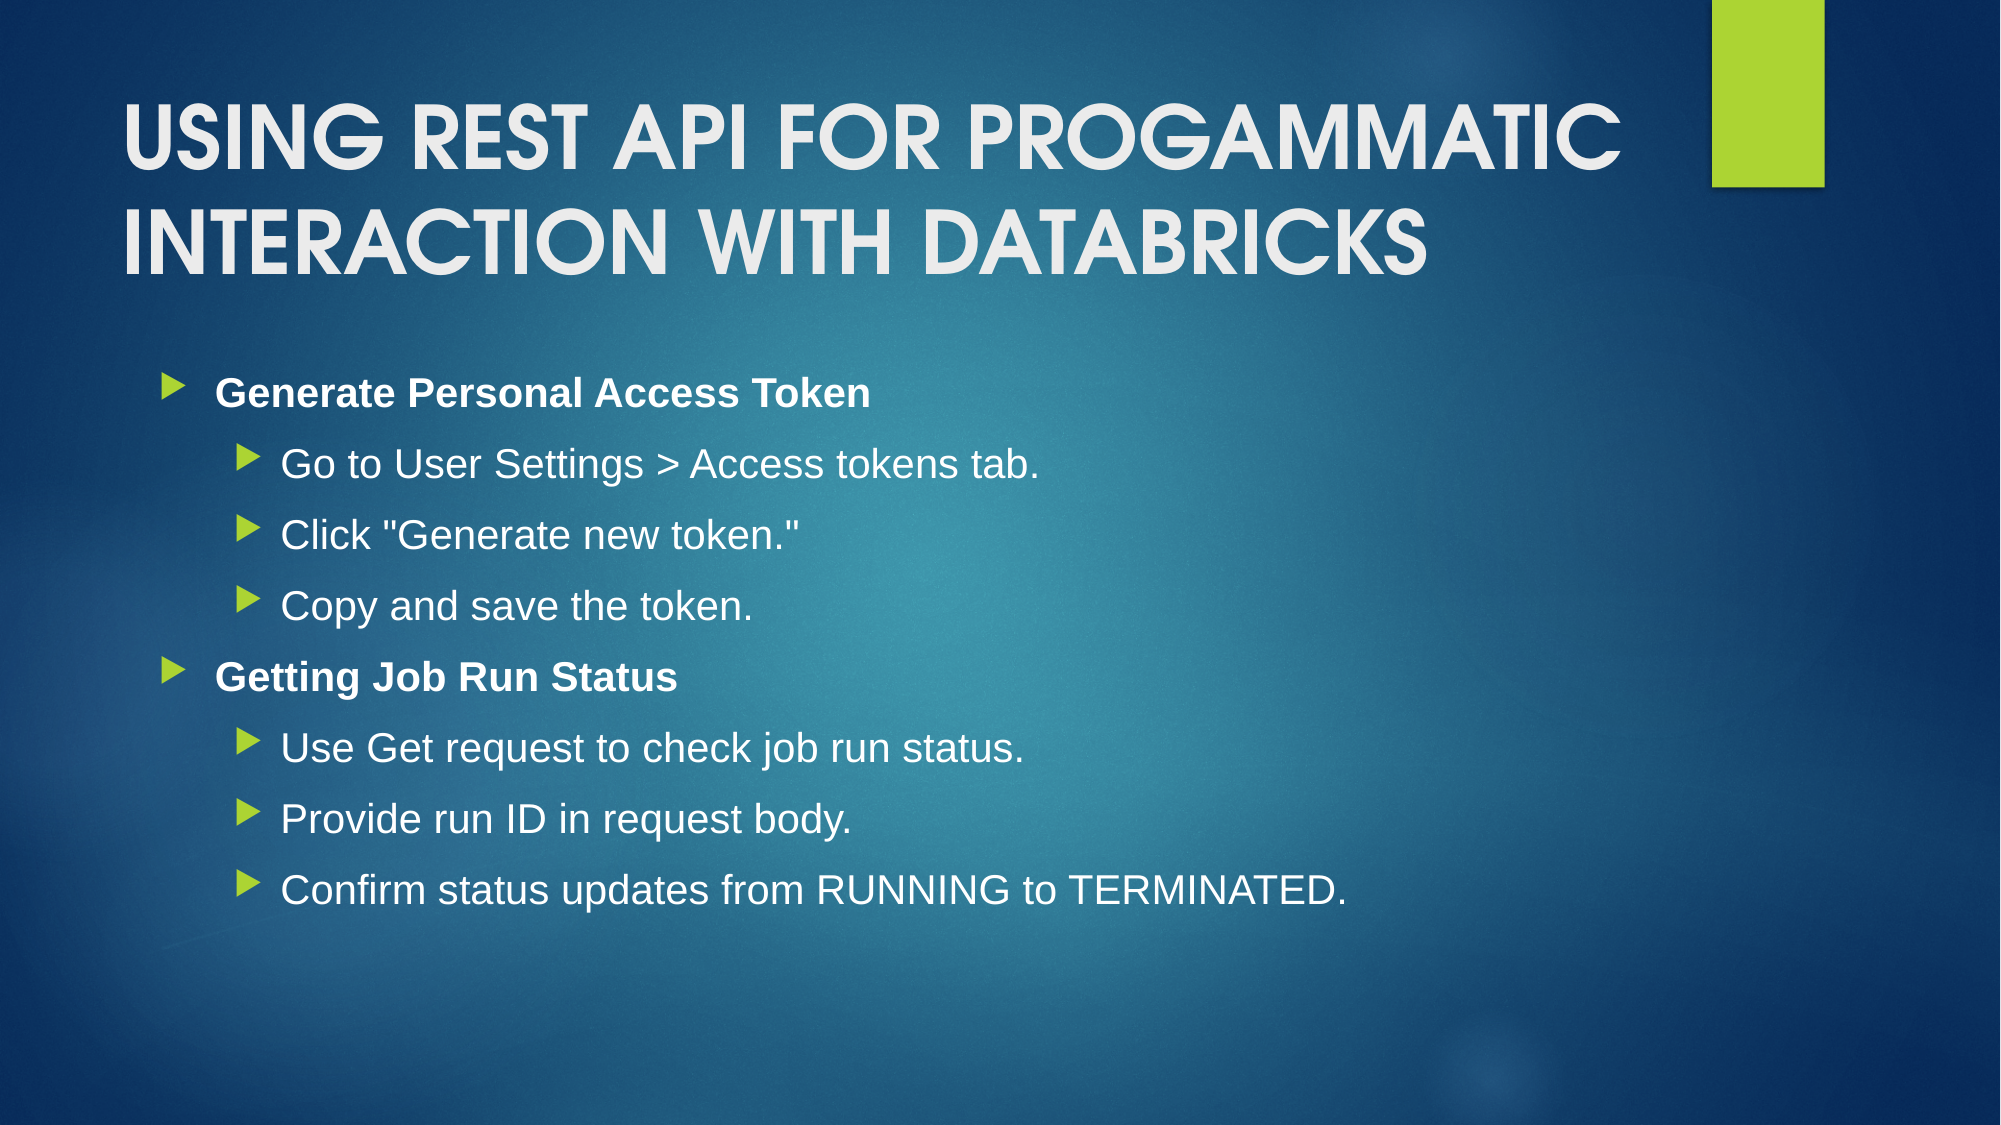

# USING REST API FOR PROGAMMATIC INTERACTION WITH DATABRICKS
Generate Personal Access Token
Go to User Settings > Access tokens tab.
Click "Generate new token."
Copy and save the token.
Getting Job Run Status
Use Get request to check job run status.
Provide run ID in request body.
Confirm status updates from RUNNING to TERMINATED.